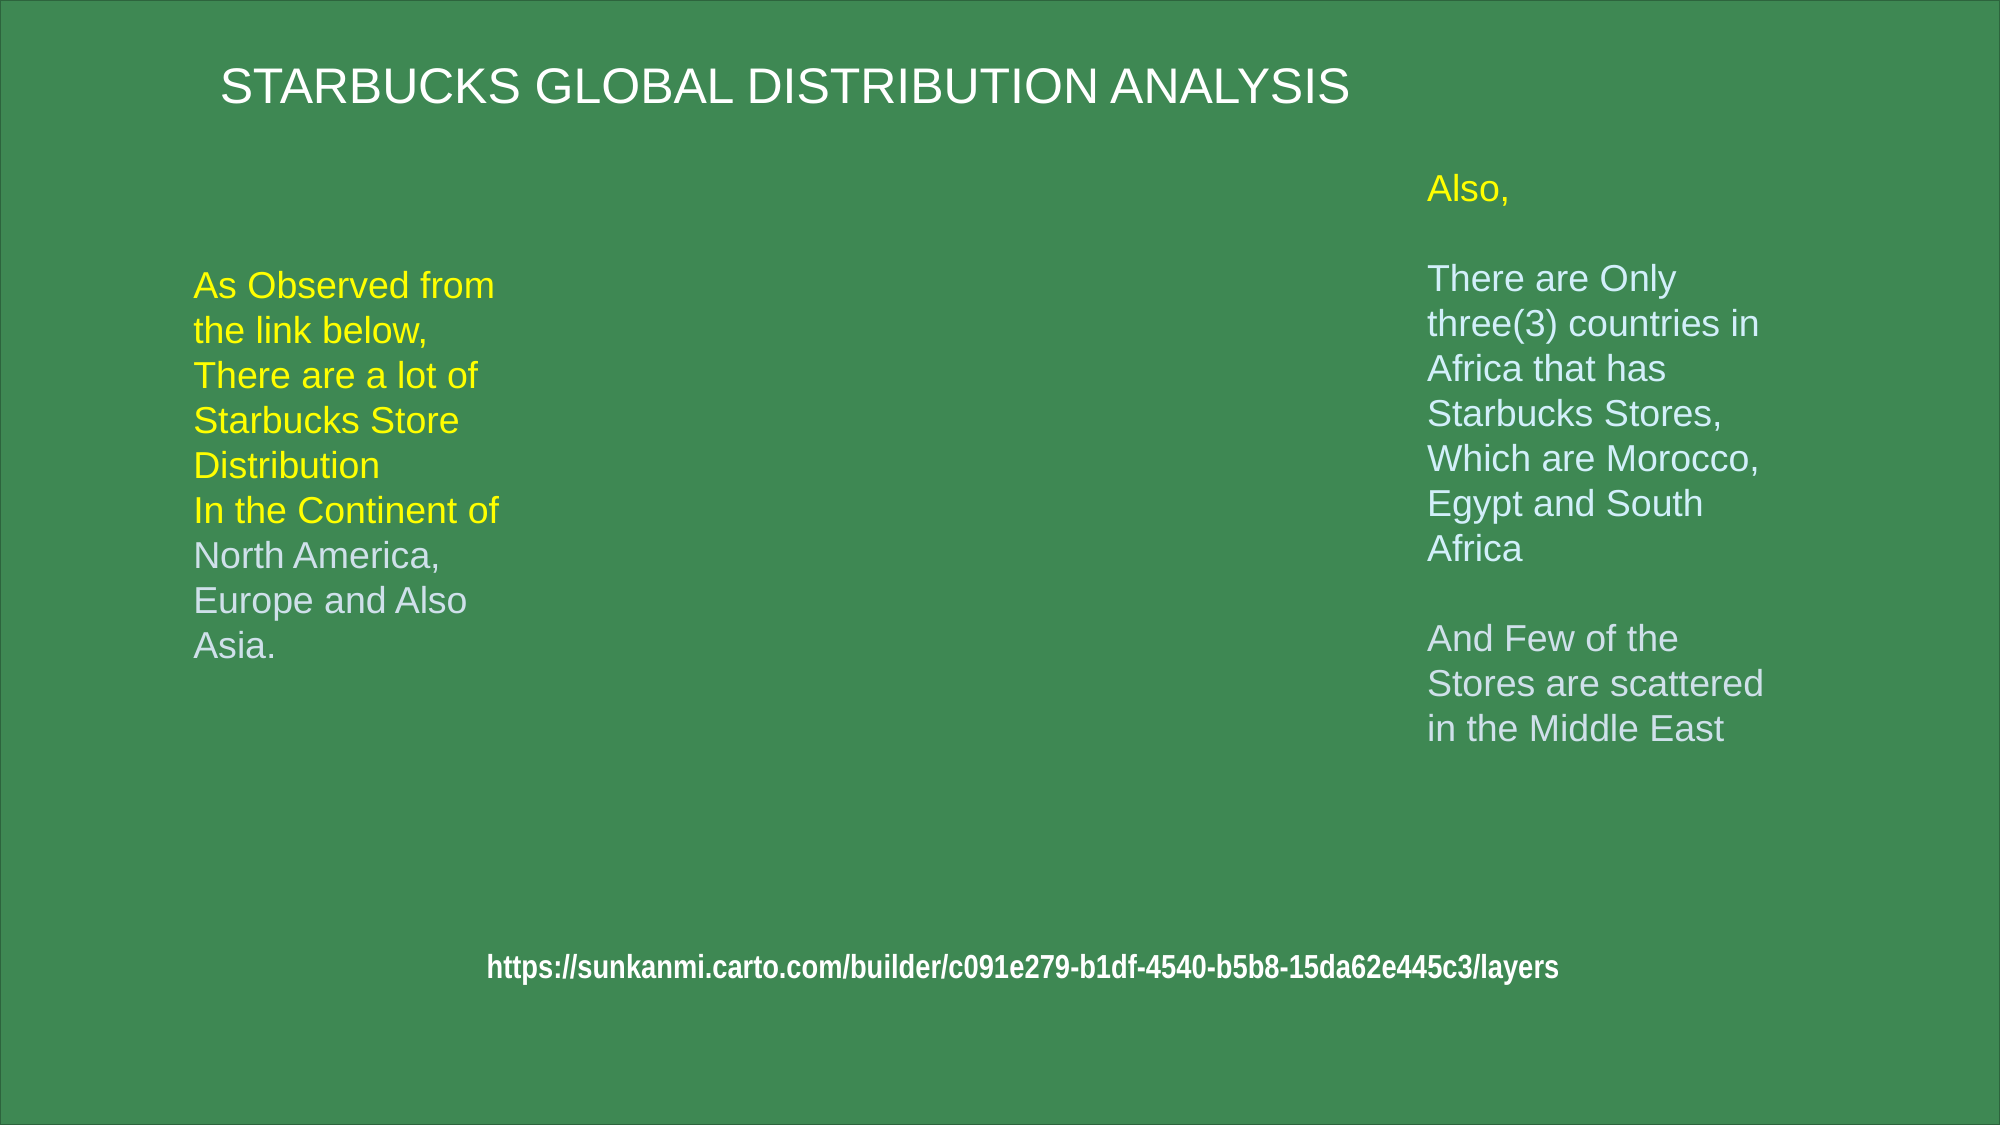

STARBUCKS GLOBAL DISTRIBUTION ANALYSIS
Also,

There are Only three(3) countries in Africa that has Starbucks Stores, Which are Morocco, Egypt and South Africa

And Few of the Stores are scattered in the Middle East
As Observed from the link below,
There are a lot of Starbucks Store Distribution
In the Continent of North America, Europe and Also Asia.
https://sunkanmi.carto.com/builder/c091e279-b1df-4540-b5b8-15da62e445c3/layers